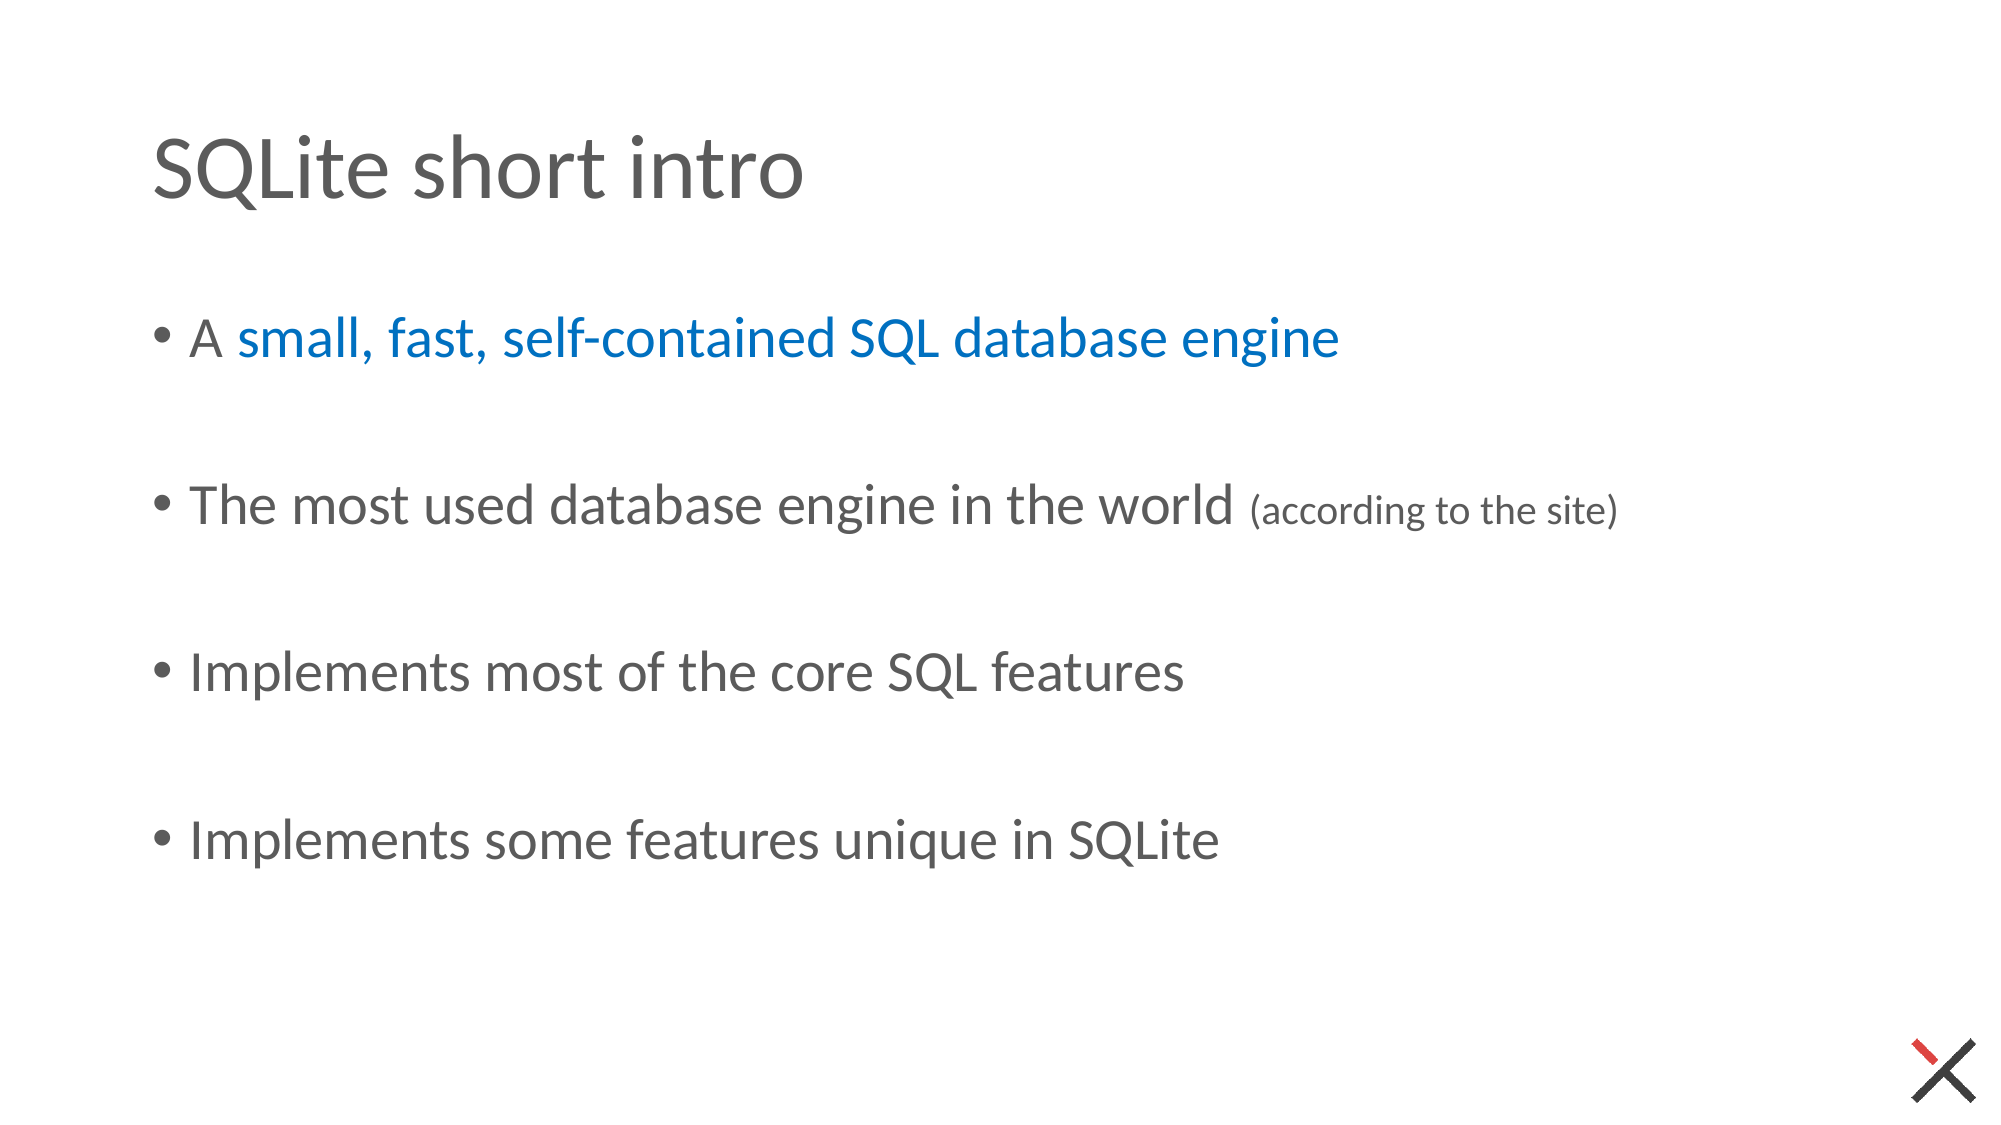

# SQLite short intro
A small, fast, self-contained SQL database engine

The most used database engine in the world (according to the site)

Implements most of the core SQL features

Implements some features unique in SQLite